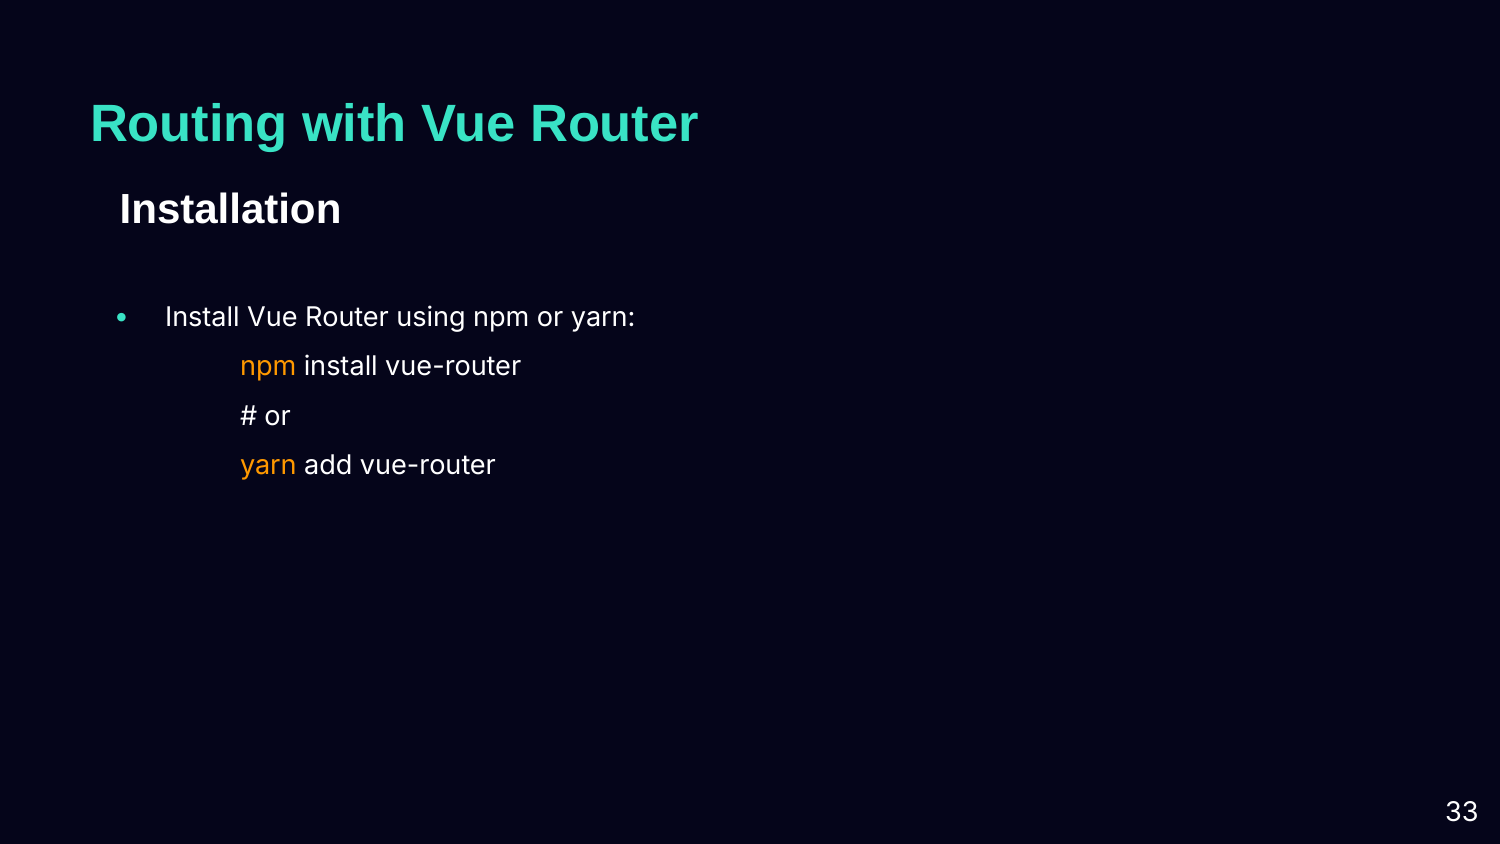

# Routing with Vue Router
Installation

Install Vue Router using npm or yarn:
npm install vue-router
# or
yarn add vue-router
33